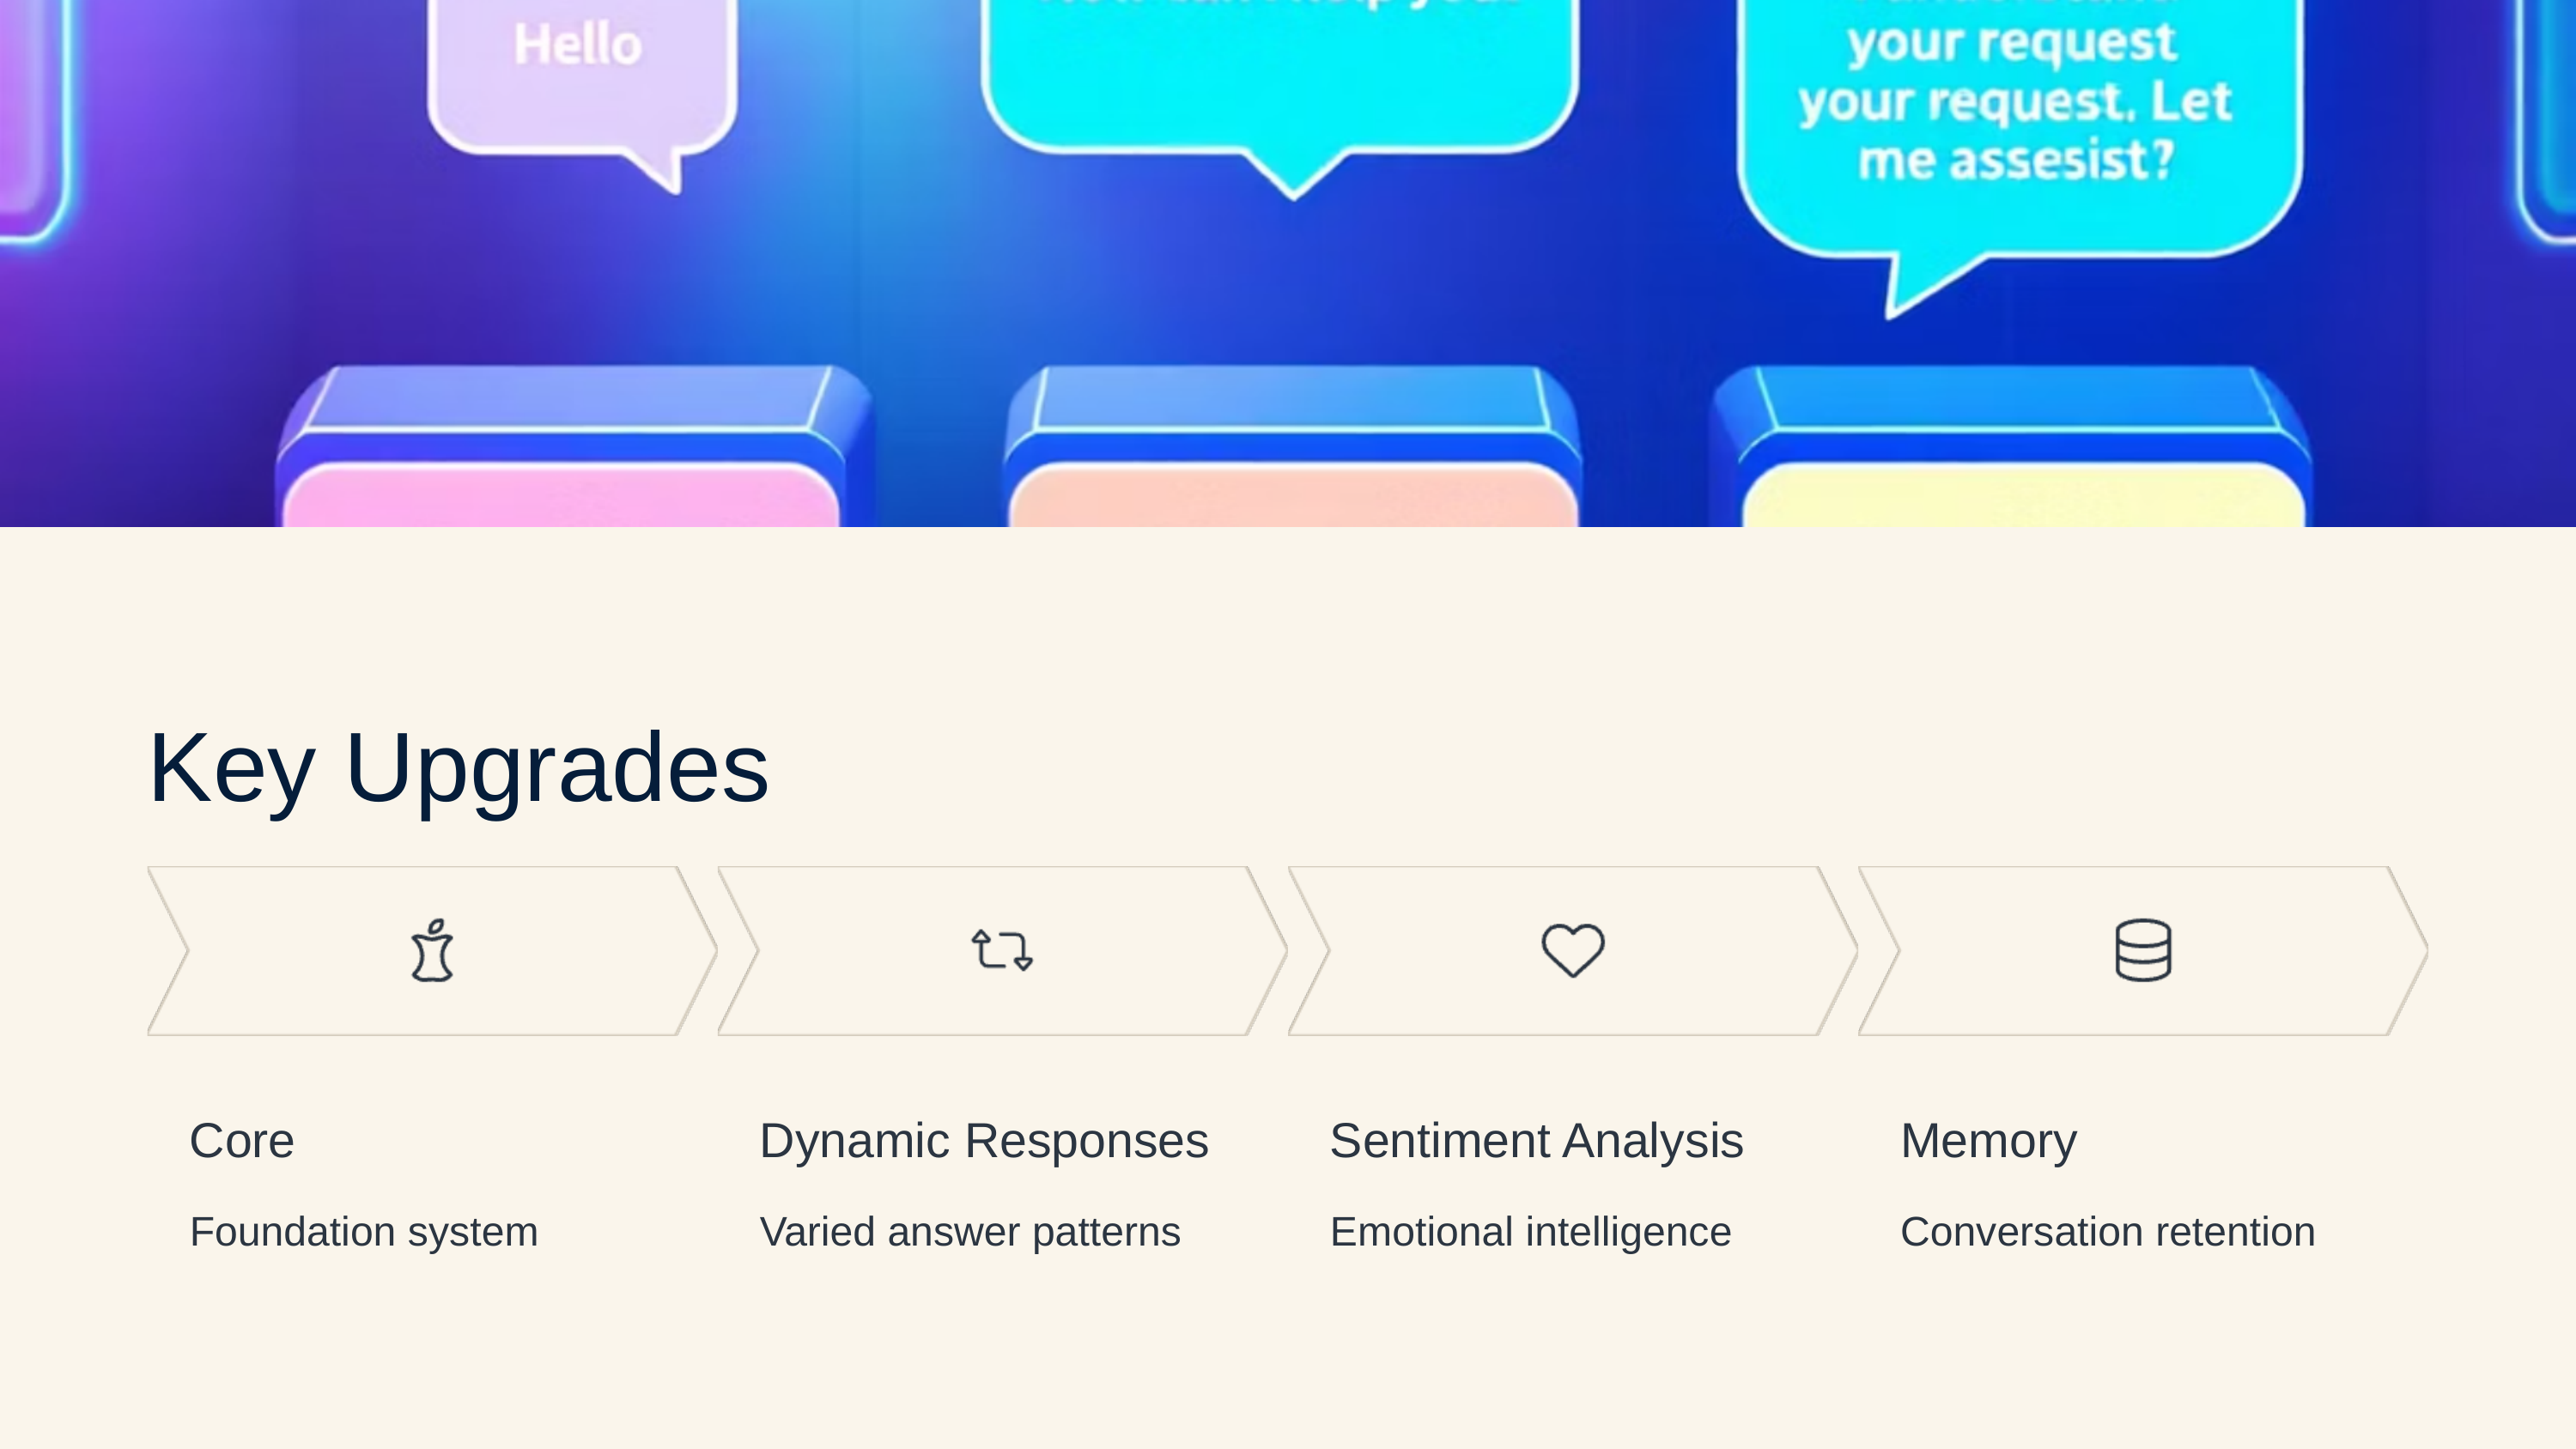

Key Upgrades

Core

Dynamic Responses

Sentiment Analysis

Memory

Foundation system

Varied answer patterns

Emotional intelligence

Conversation retention